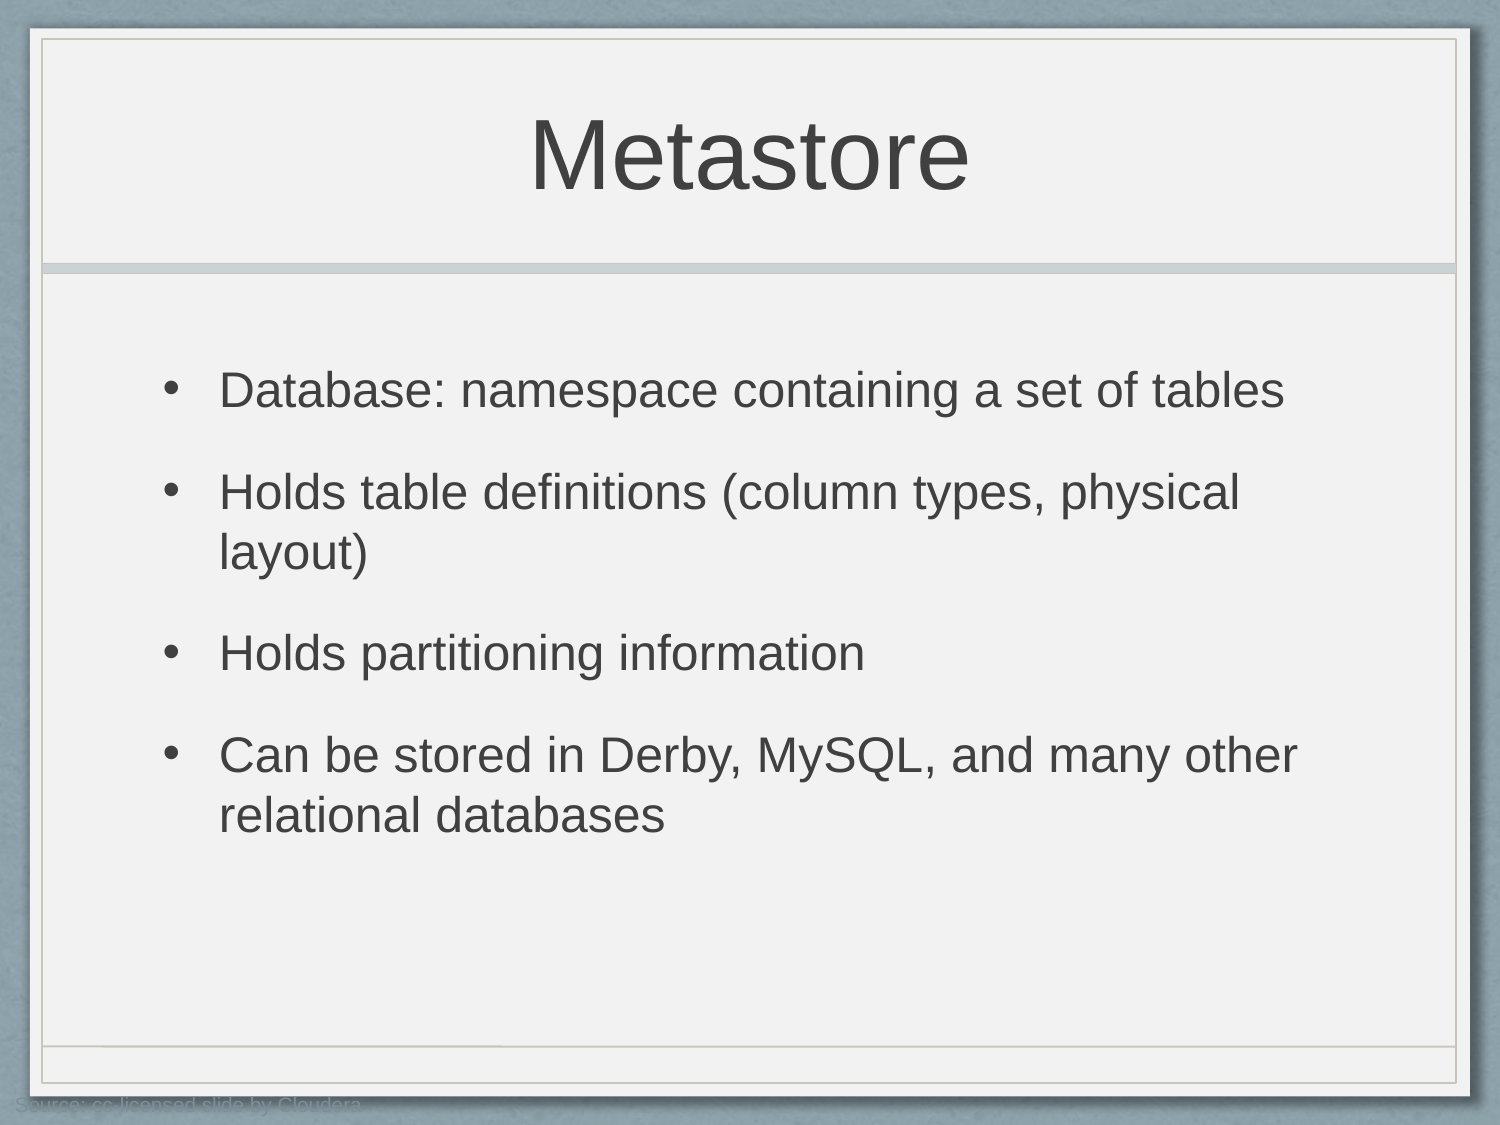

# Metastore
Database: namespace containing a set of tables
Holds table definitions (column types, physical layout)
Holds partitioning information
Can be stored in Derby, MySQL, and many other relational databases
Source: cc-licensed slide by Cloudera